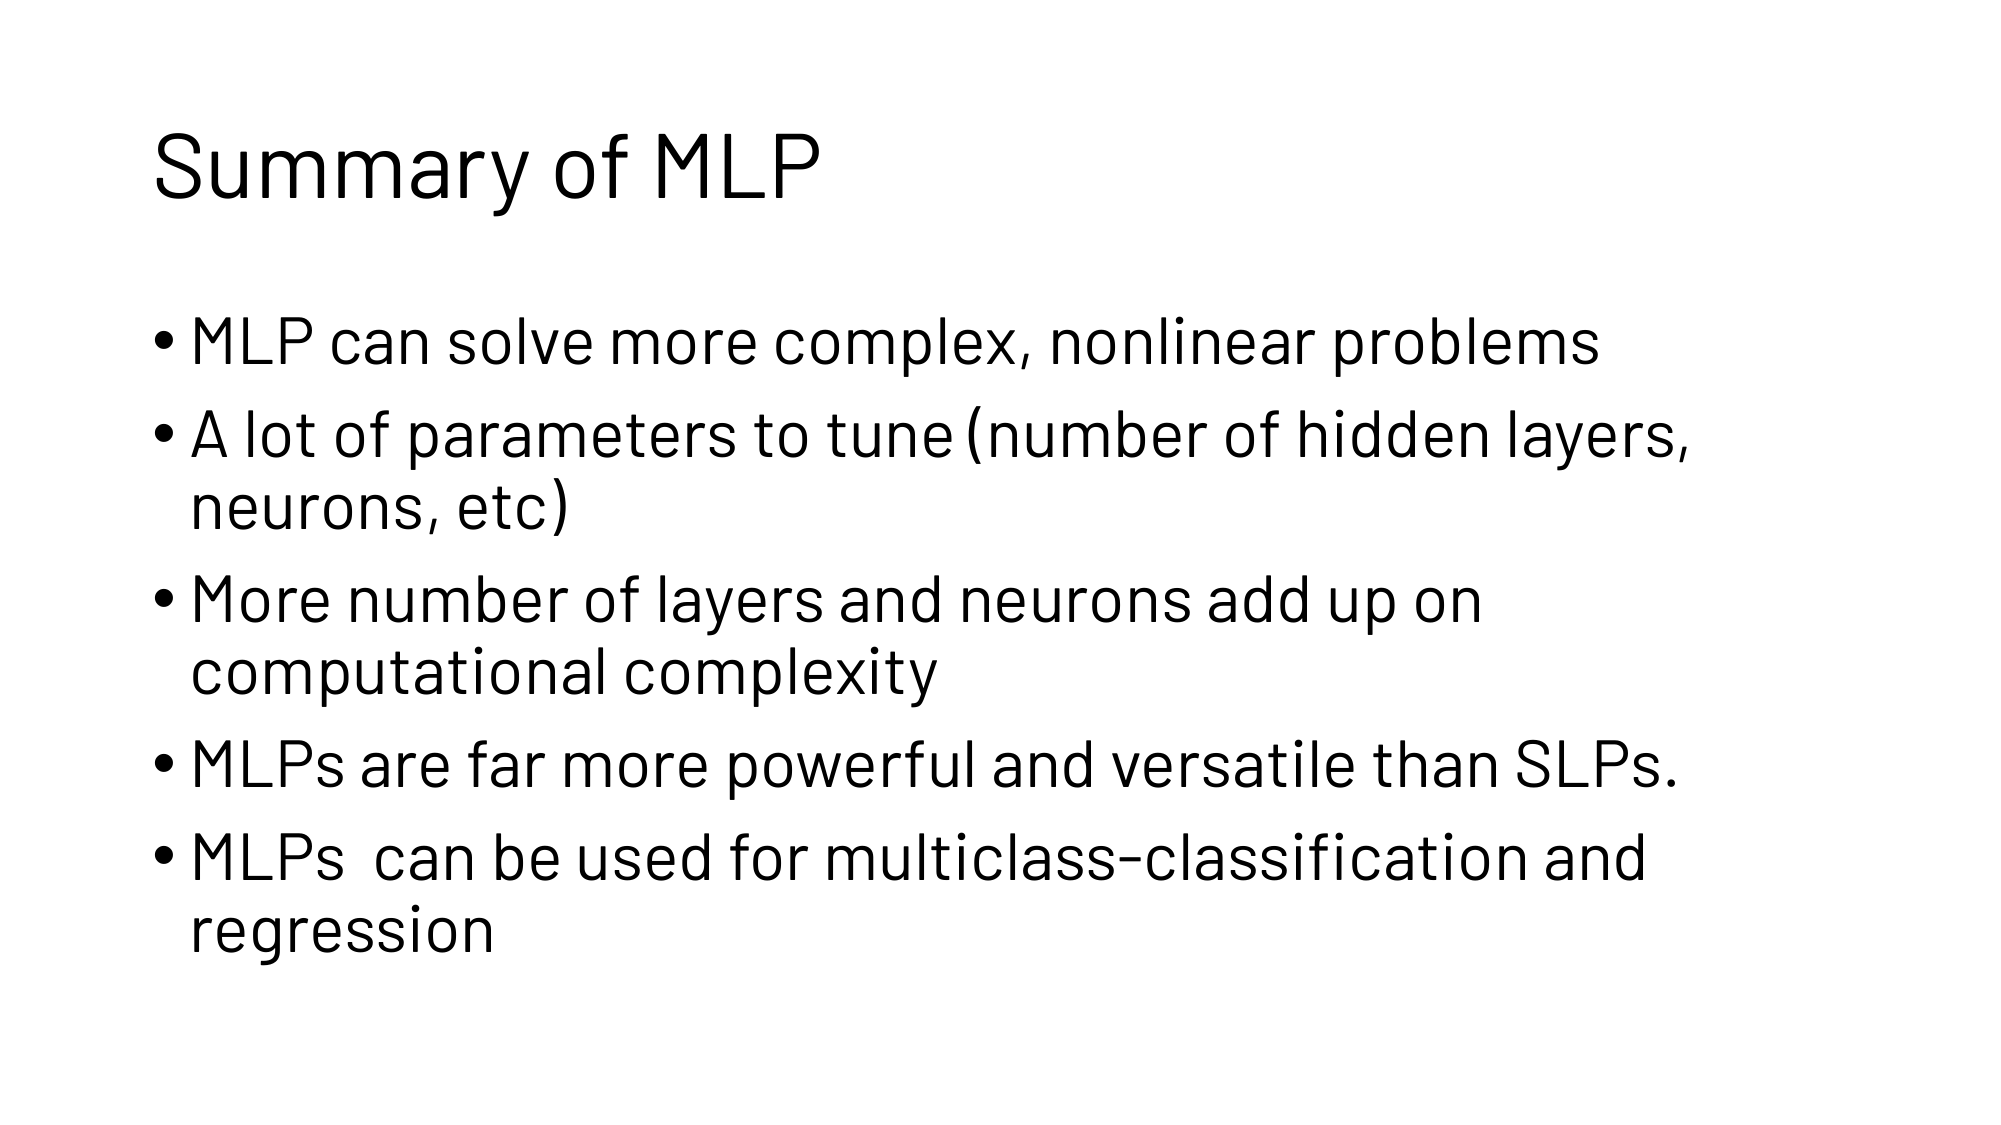

# Summary of MLP
MLP can solve more complex, nonlinear problems
A lot of parameters to tune (number of hidden layers, neurons, etc)
More number of layers and neurons add up on computational complexity
MLPs are far more powerful and versatile than SLPs.
MLPs  can be used for multiclass-classification and  regression